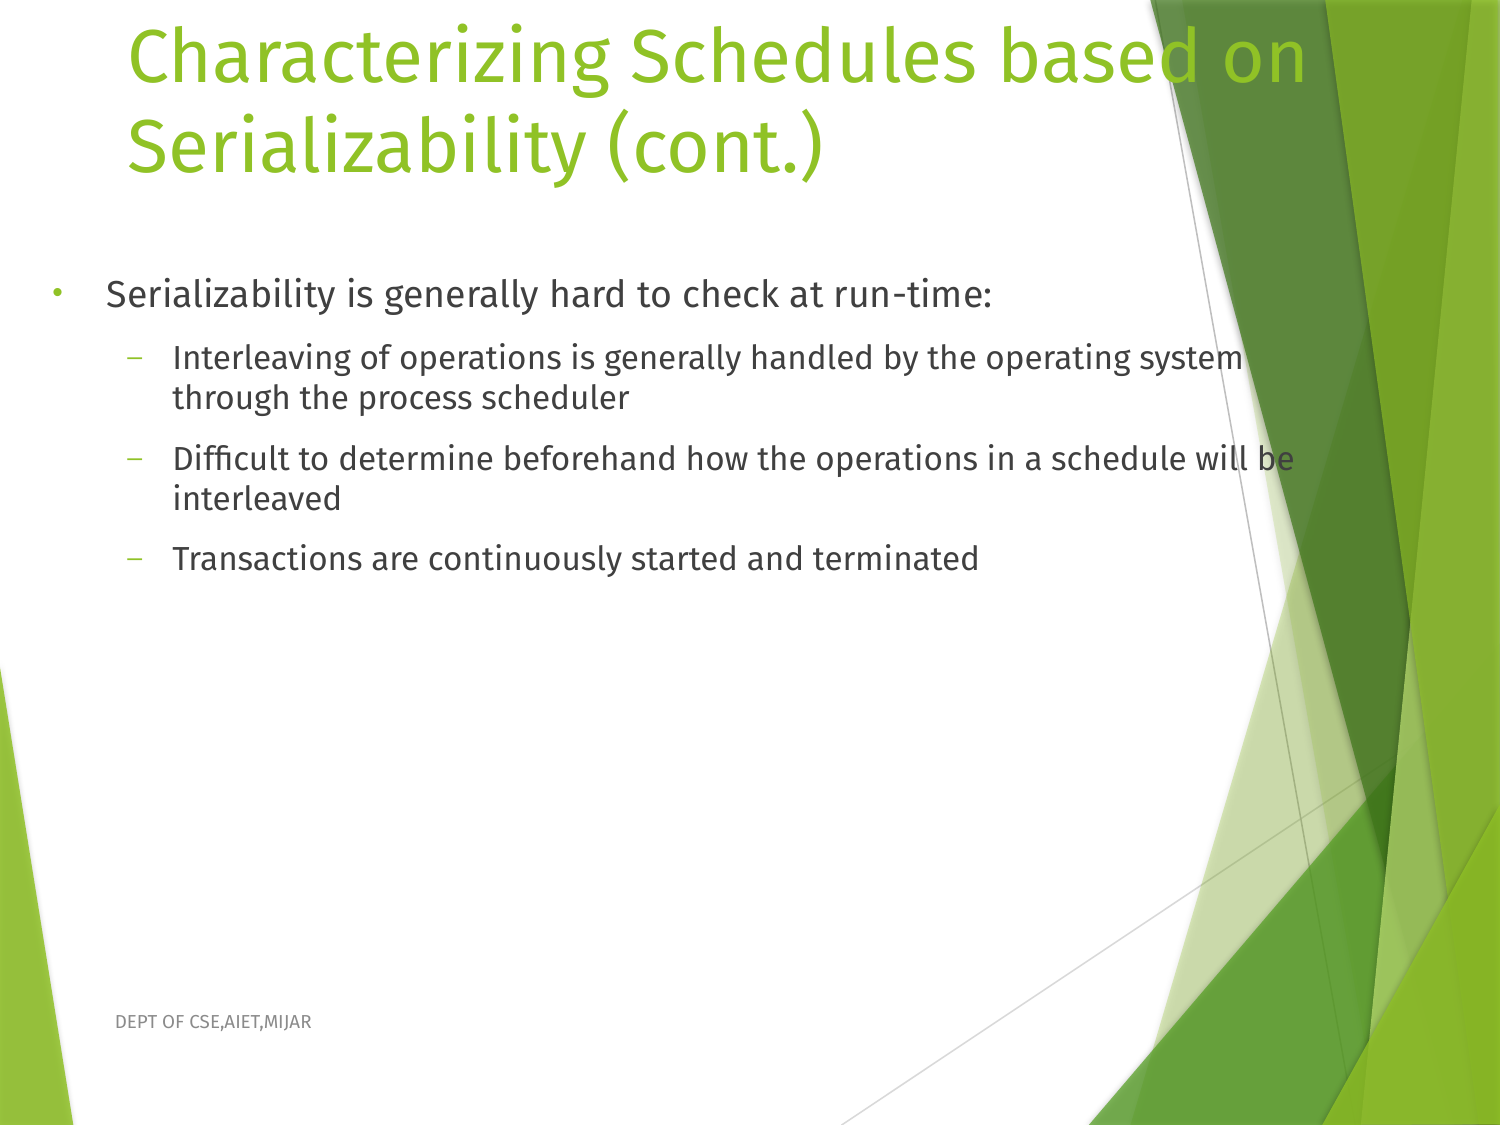

# Characterizing Schedules based on Serializability (cont.)
Serializability is generally hard to check at run-time:
Interleaving of operations is generally handled by the operating system through the process scheduler
Difficult to determine beforehand how the operations in a schedule will be interleaved
Transactions are continuously started and terminated
DEPT OF CSE,AIET,MIJAR